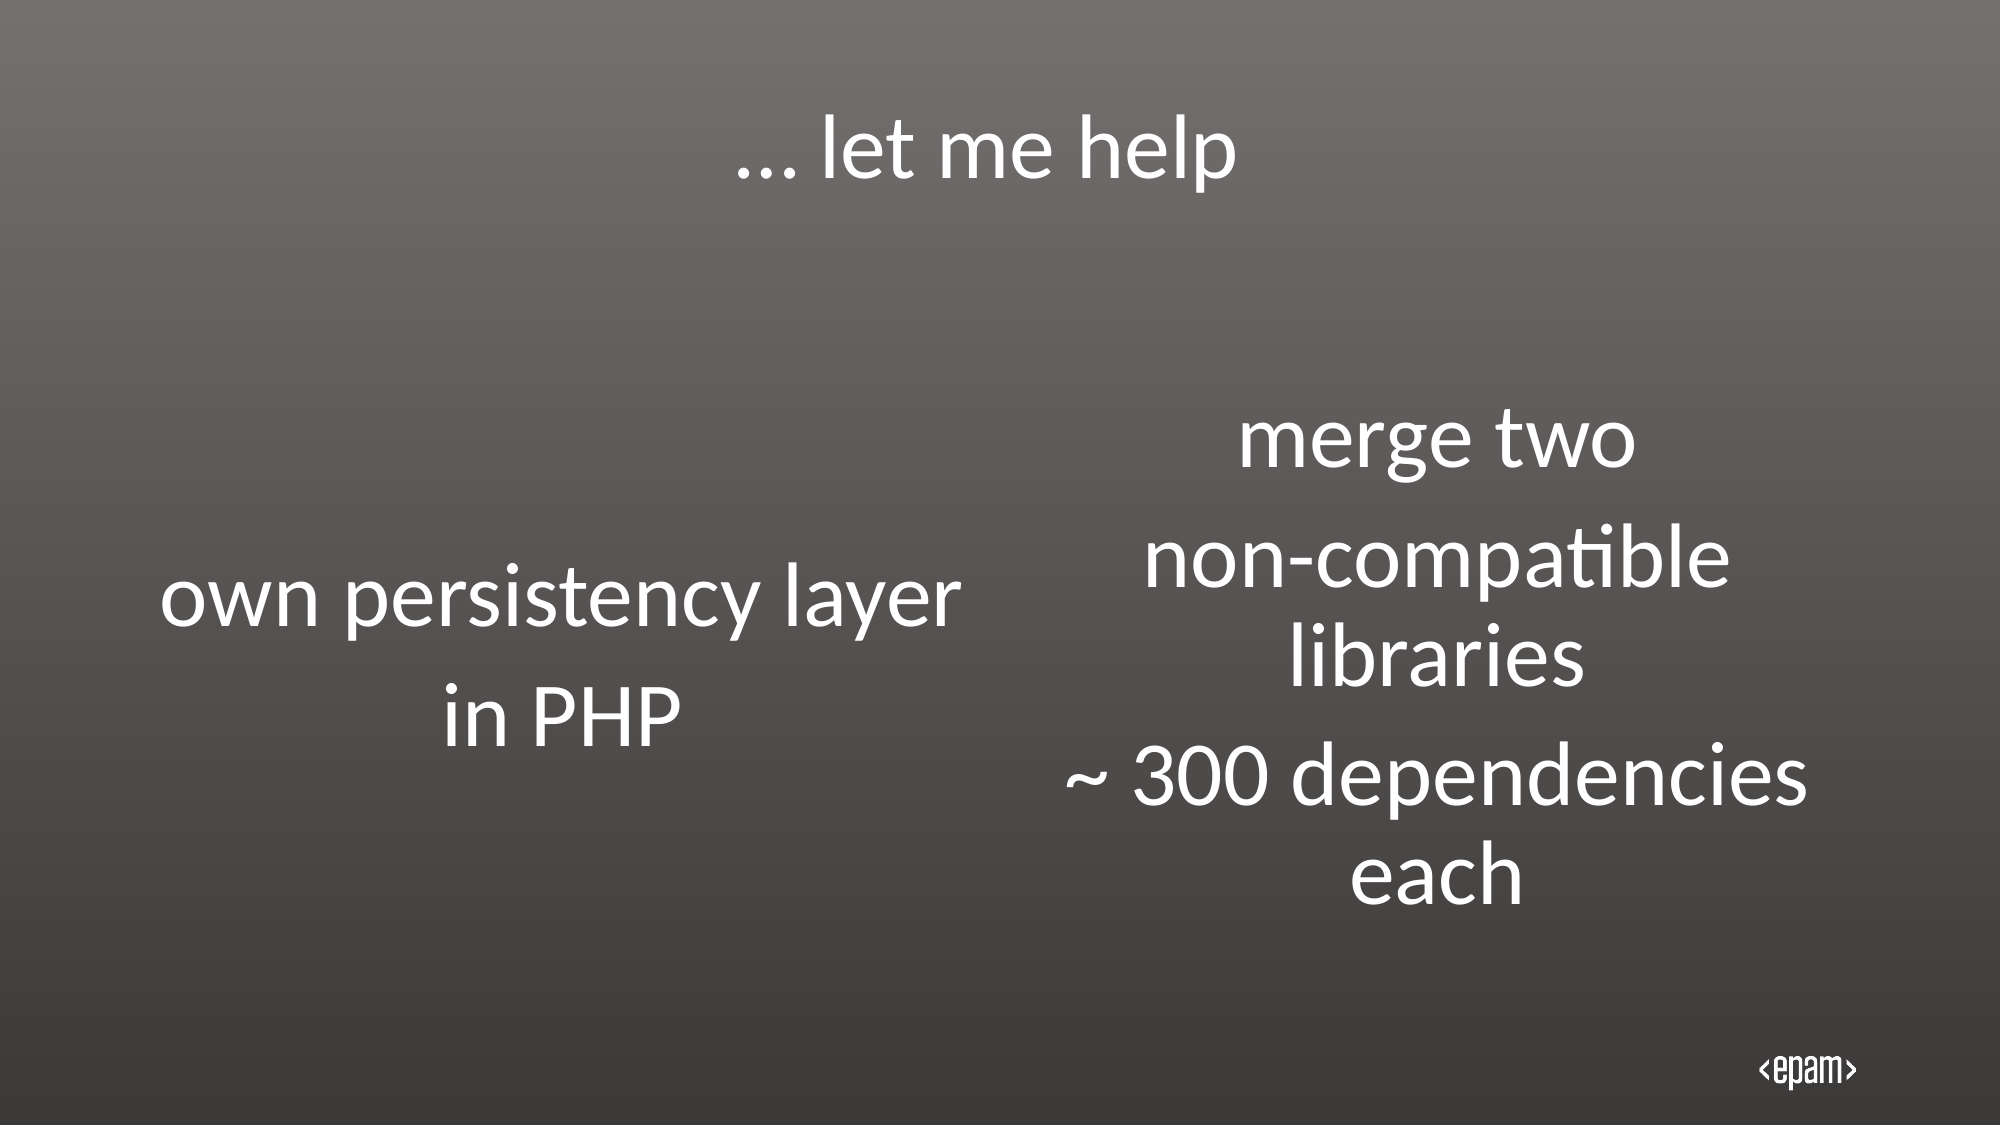

# … let me help
own persistency layer
in PHP
merge two
non-compatible libraries
~ 300 dependencies each